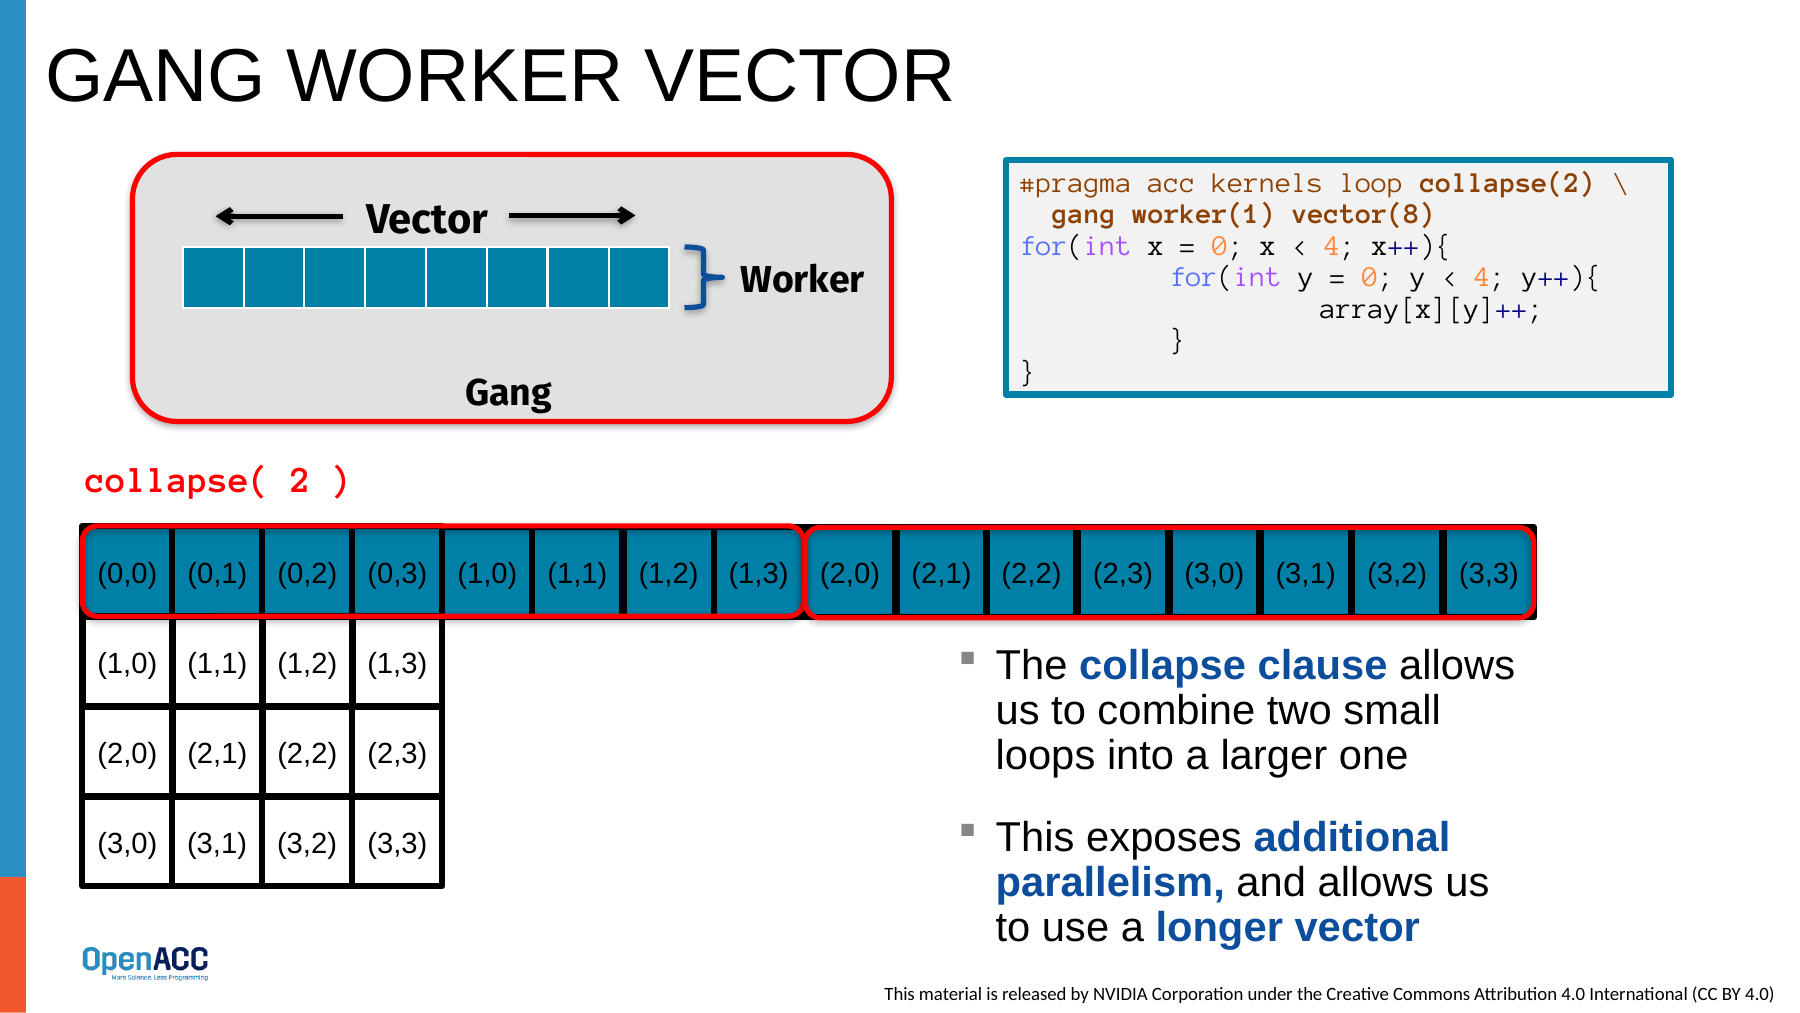

# Gang Worker vector

#pragma acc kernels loop collapse(2) \
  gang worker(1) vector(8)
for(int x = 0; x < 4; x++){
	for(int y = 0; y < 4; y++){
		array[x][y]++;
	}
}
Vector

Worker
Gang
collapse( 2 )

(0,0)
(0,1)
(0,2)
(0,3)
(0,0)
(0,1)
(0,2)
(0,3)
(1,0)
(1,1)
(1,2)
(1,3)

(2,0)
(2,1)
(2,2)
(2,3)
(3,0)
(3,1)
(3,2)
(3,3)
(1,0)
(1,1)
(1,2)
(1,3)
The collapse clause allows us to combine two small loops into a larger one
This exposes additional parallelism, and allows us to use a longer vector
(2,0)
(2,1)
(2,2)
(2,3)
(3,0)
(3,1)
(3,2)
(3,3)